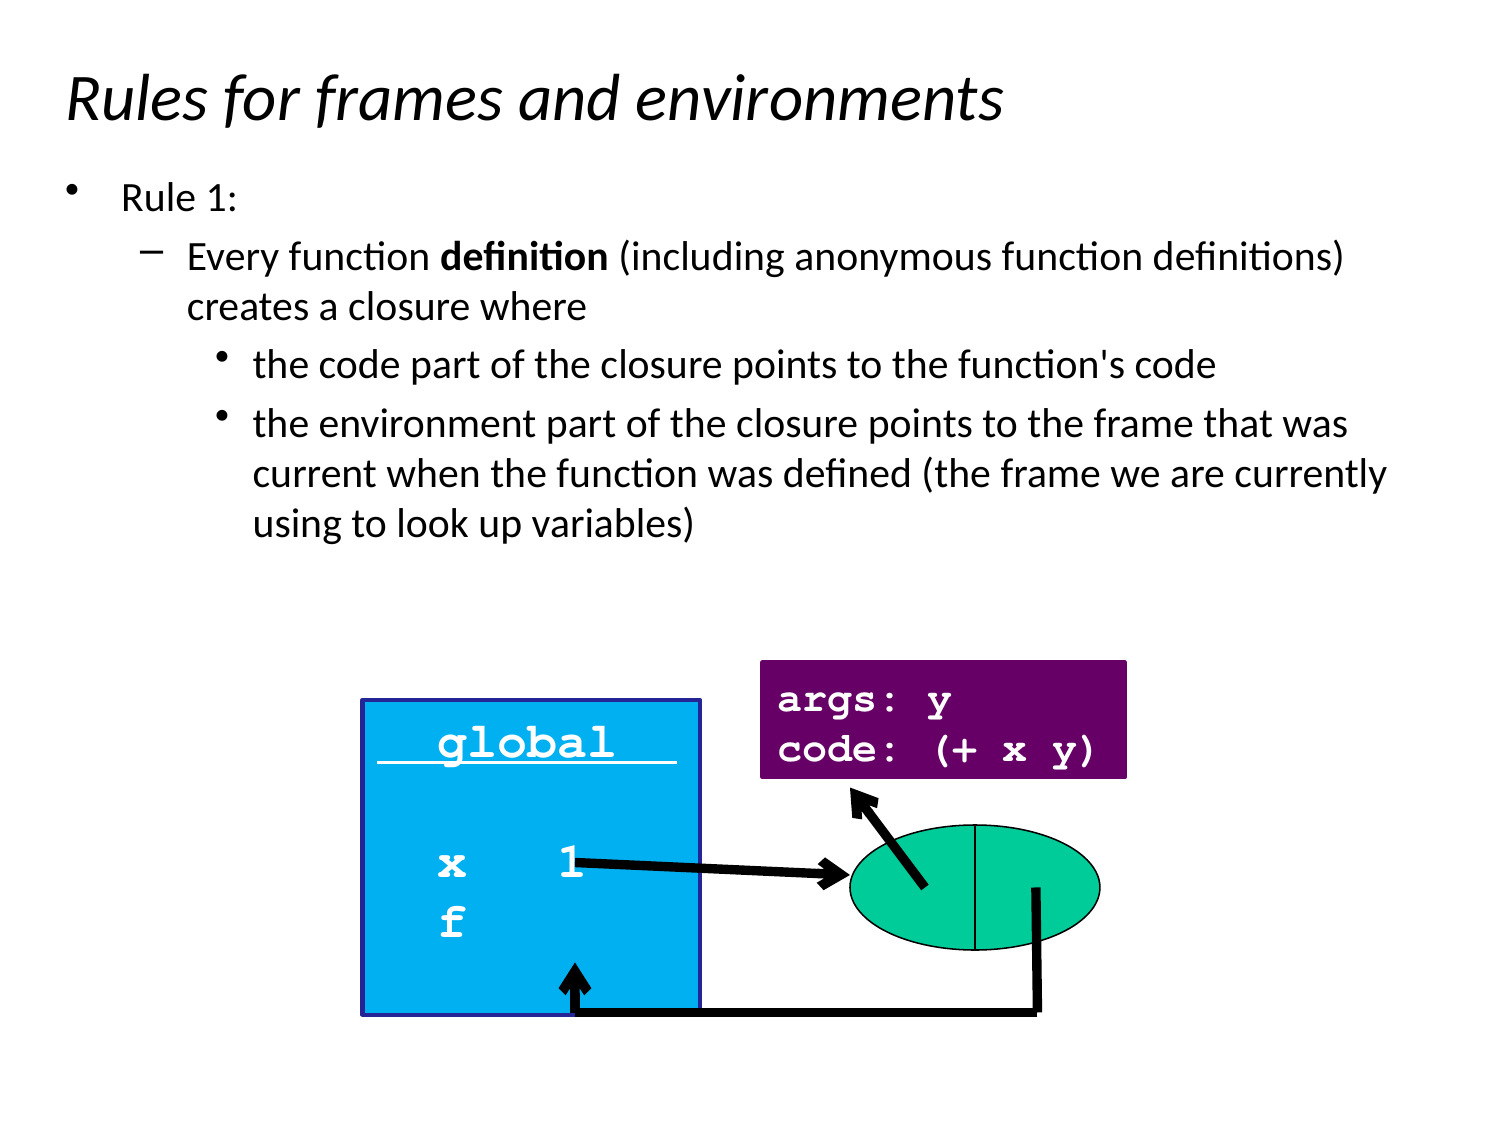

# Rules for frames and environments
Rule 1:
Every function definition (including anonymous function definitions) creates a closure where
the code part of the closure points to the function's code
the environment part of the closure points to the frame that was current when the function was defined (the frame we are currently using to look up variables)

args: y
code: (+ x y)
  global
  x   1
  f